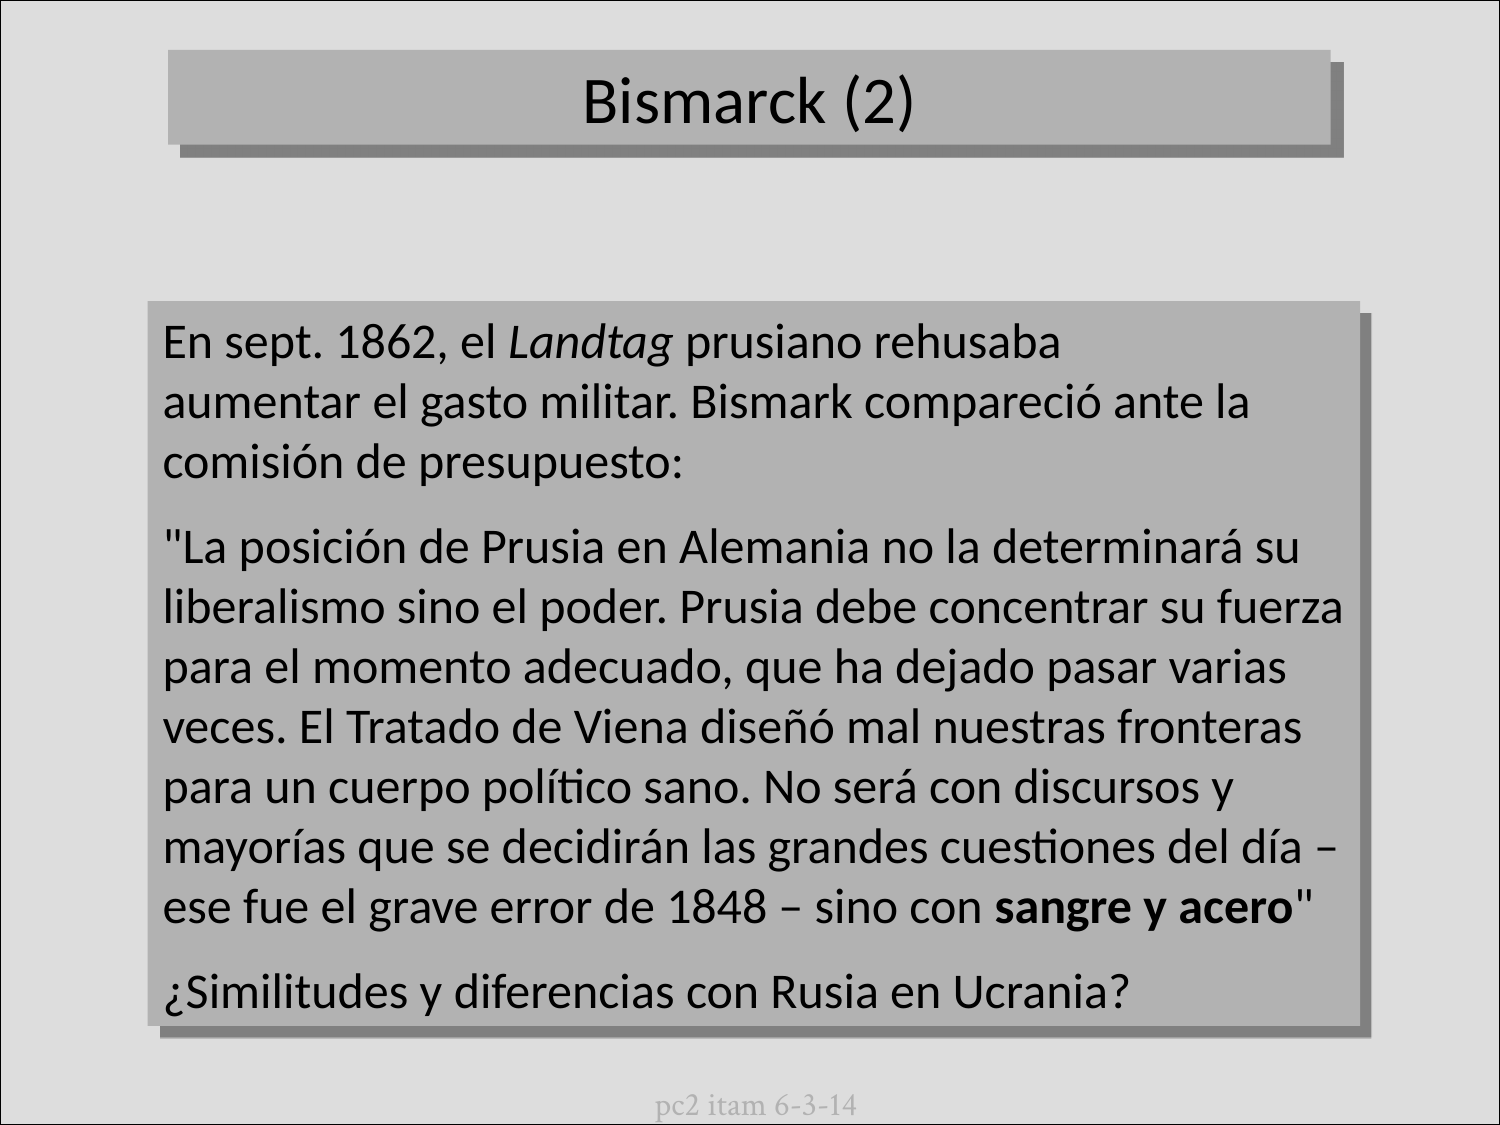

Bismarck (2)
1862: nombrado canciller por Guillermo I.  Decreta alza de impuestos para el ejército
En sept. 1862, el Landtag prusiano rehusaba aumentar el gasto militar. Bismark compareció ante la comisión de presupuesto:
"La posición de Prusia en Alemania no la determinará su liberalismo sino el poder. Prusia debe concentrar su fuerza para el momento adecuado, que ha dejado pasar varias veces. El Tratado de Viena diseñó mal nuestras fronteras para un cuerpo político sano. No será con discursos y mayorías que se decidirán las grandes cuestiones del día –ese fue el grave error de 1848 – sino con sangre y acero"
¿Similitudes y diferencias con Rusia en Ucrania?
1864: Derrota a Dinamarca
(Schleswig-Holstein)
1866: Derrota a Austria (fuera de Conf. Al.)
1870: Derrota a Francia (Alsacia-Lorena)